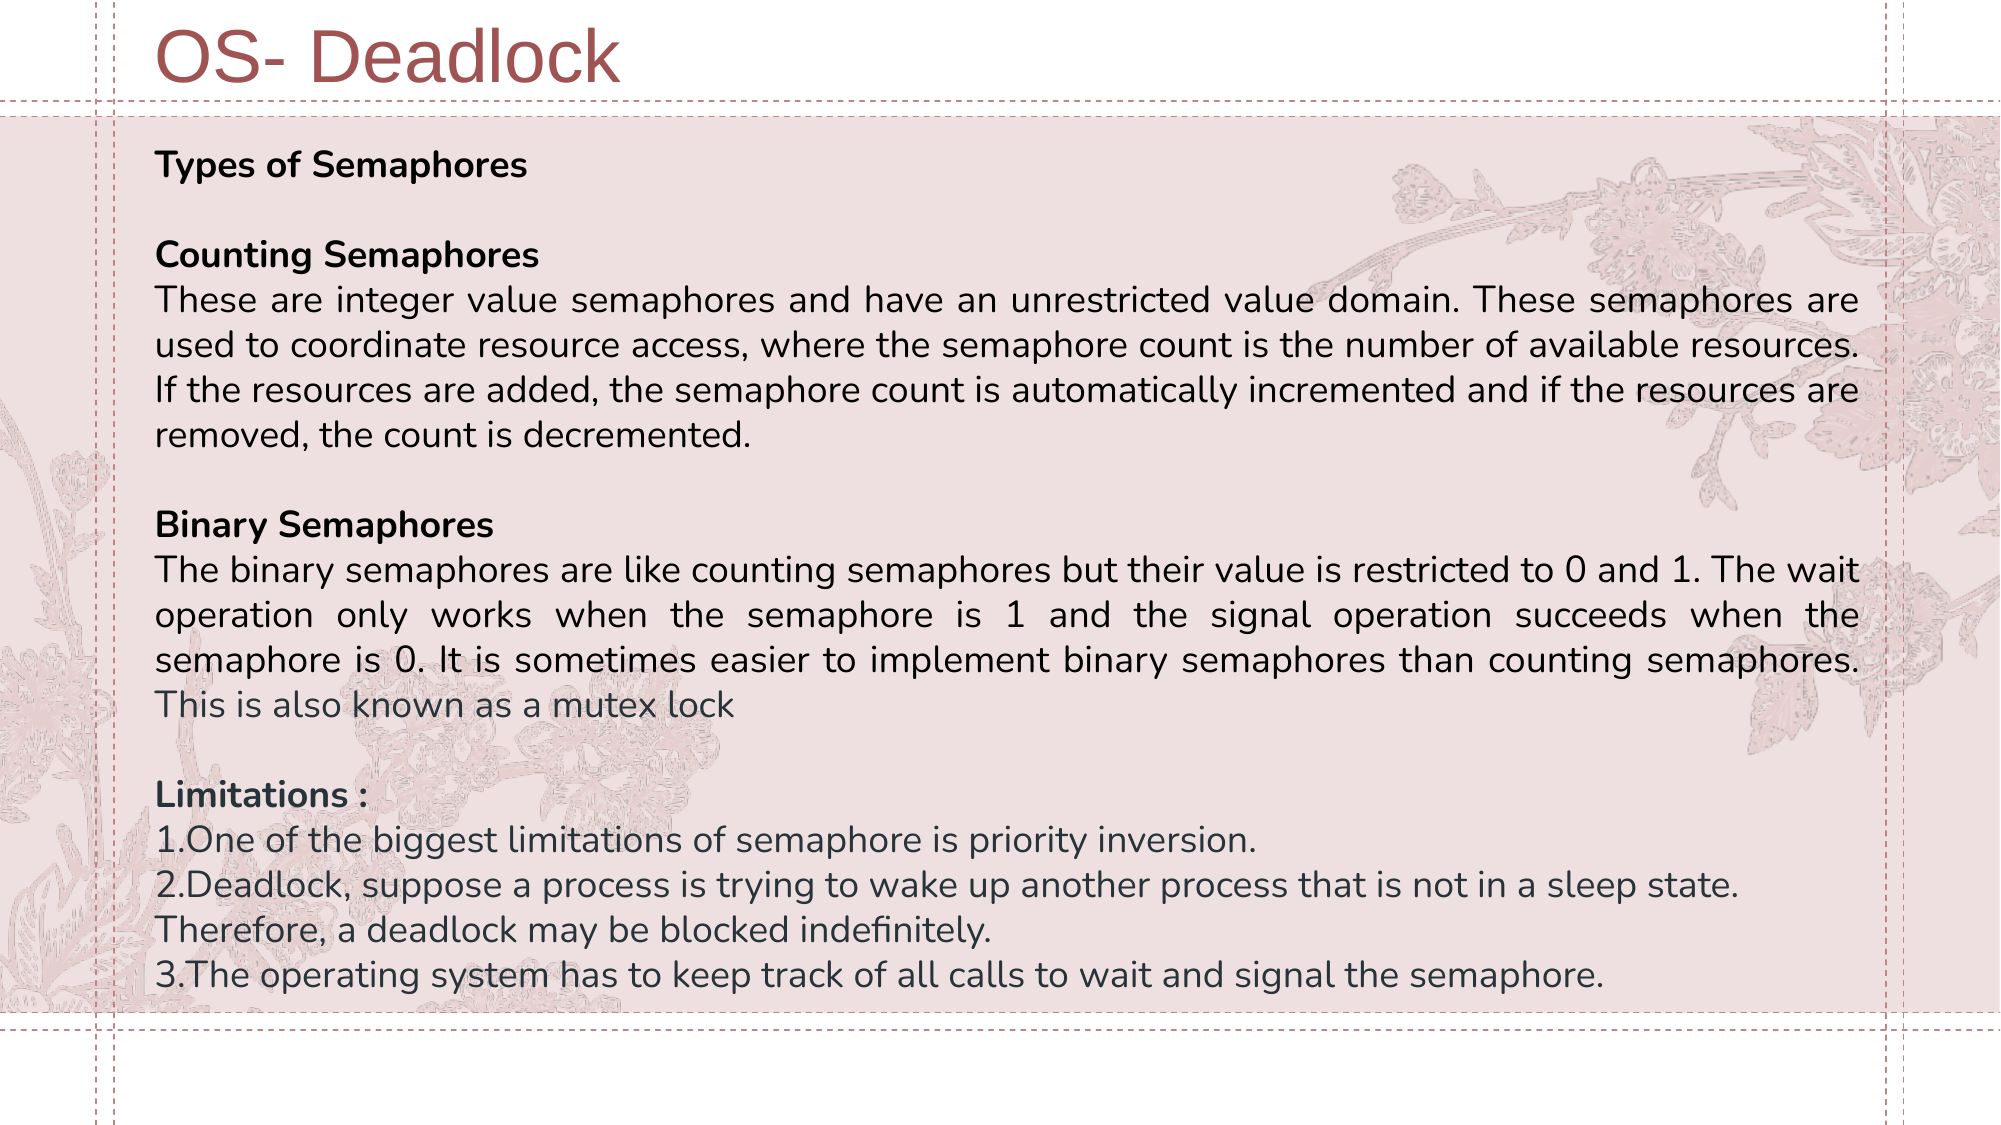

OS- Deadlock
Types of Semaphores

Counting Semaphores
These are integer value semaphores and have an unrestricted value domain. These semaphores are used to coordinate resource access, where the semaphore count is the number of available resources. If the resources are added, the semaphore count is automatically incremented and if the resources are removed, the count is decremented.

Binary Semaphores
The binary semaphores are like counting semaphores but their value is restricted to 0 and 1. The wait operation only works when the semaphore is 1 and the signal operation succeeds when the semaphore is 0. It is sometimes easier to implement binary semaphores than counting semaphores. This is also known as a mutex lock

Limitations :
One of the biggest limitations of semaphore is priority inversion.
Deadlock, suppose a process is trying to wake up another process that is not in a sleep state. Therefore, a deadlock may be blocked indefinitely.
The operating system has to keep track of all calls to wait and signal the semaphore.